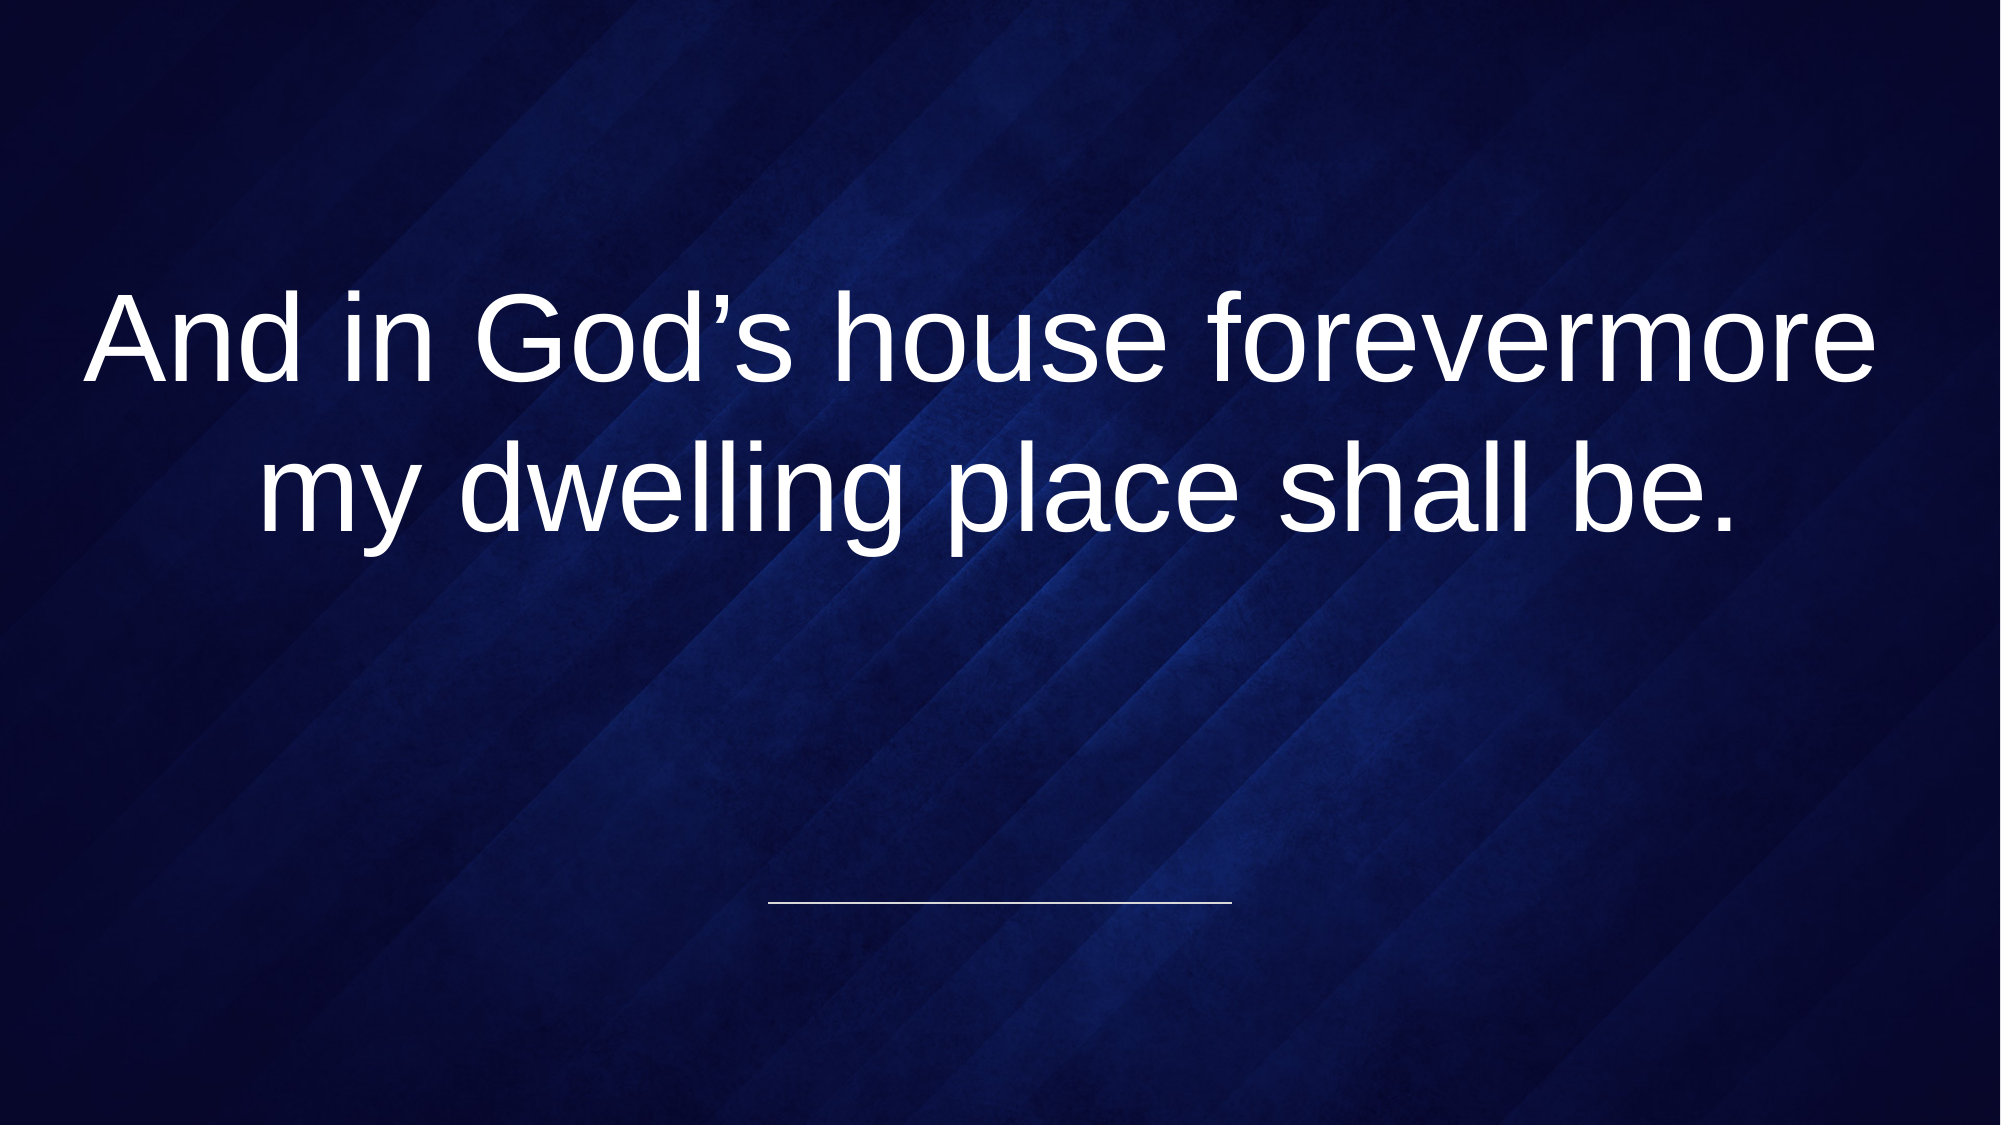

# And in God’s house forevermore my dwelling place shall be.